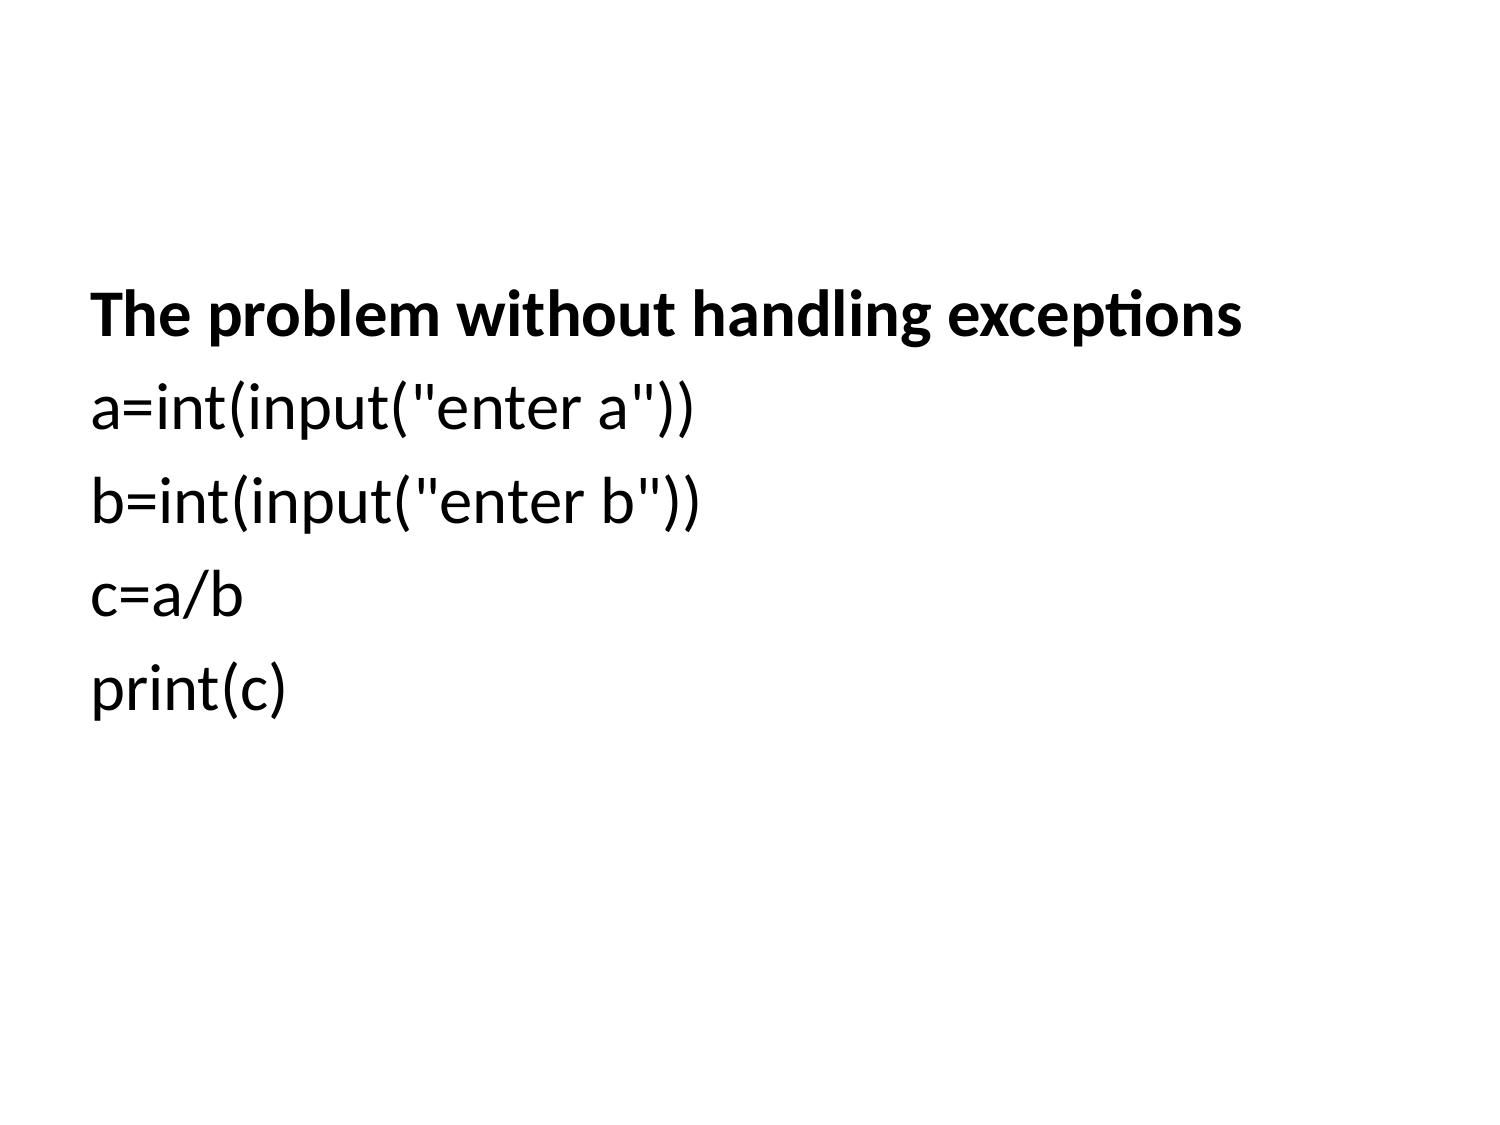

The problem without handling exceptions
a=int(input("enter a"))
b=int(input("enter b"))
c=a/b
print(c)